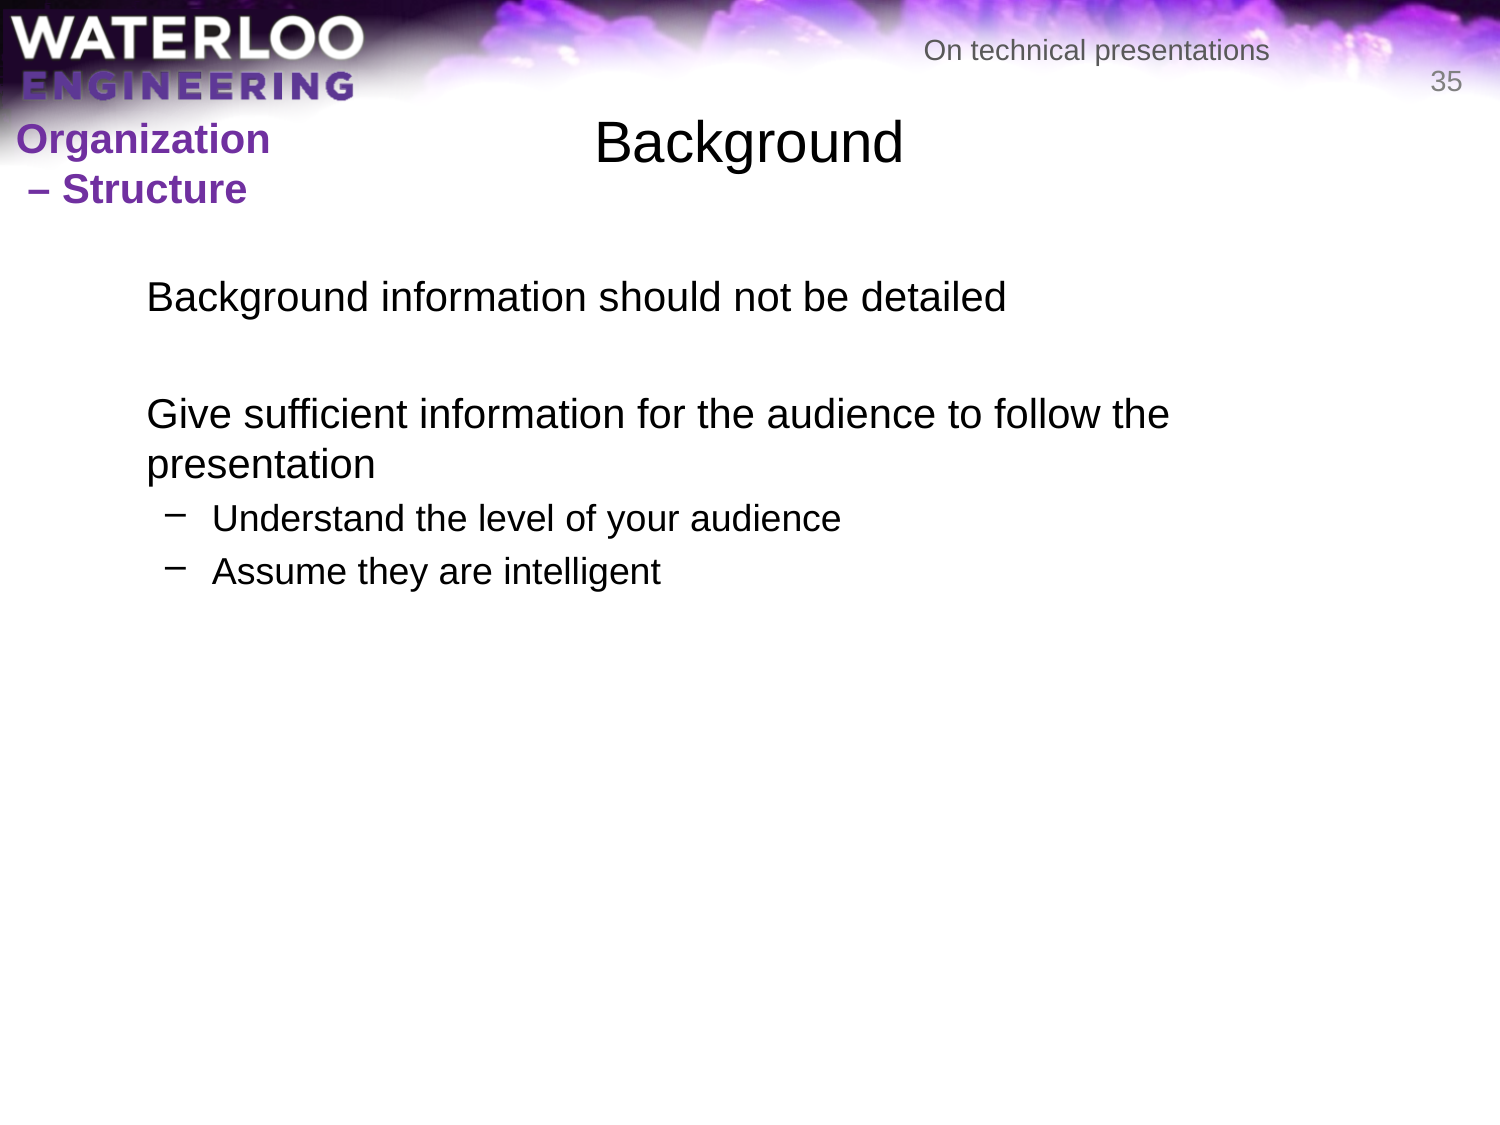

# Background
35
Organization
 – Structure
	Background information should not be detailed

	Give sufficient information for the audience to follow the presentation
Understand the level of your audience
Assume they are intelligent